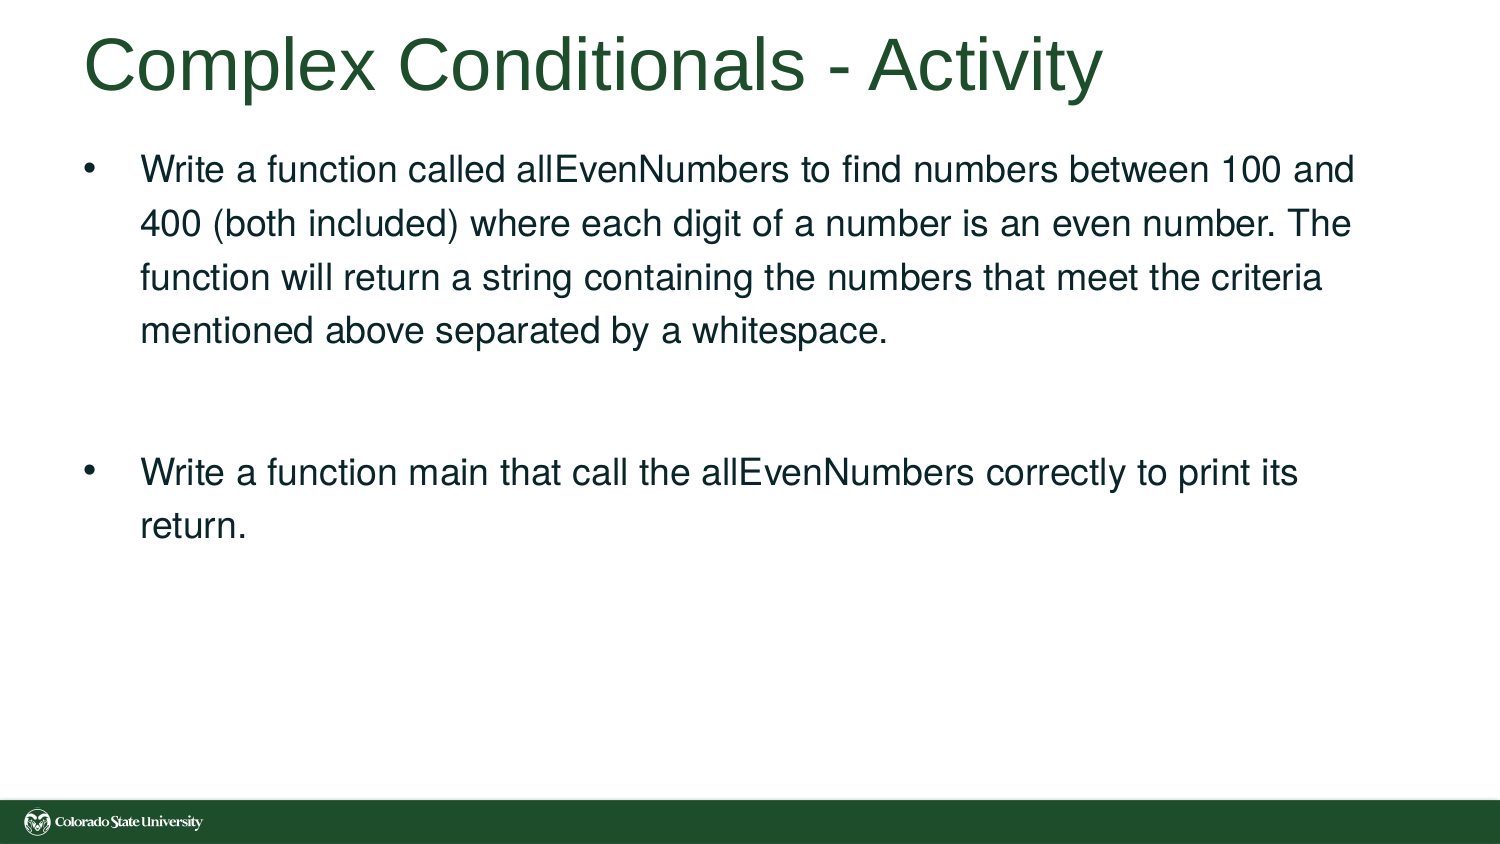

# Complex Conditionals - Activity
Write a function called allEvenNumbers to find numbers between 100 and 400 (both included) where each digit of a number is an even number. The function will return a string containing the numbers that meet the criteria mentioned above separated by a whitespace.

Write a function main that call the allEvenNumbers correctly to print its return.